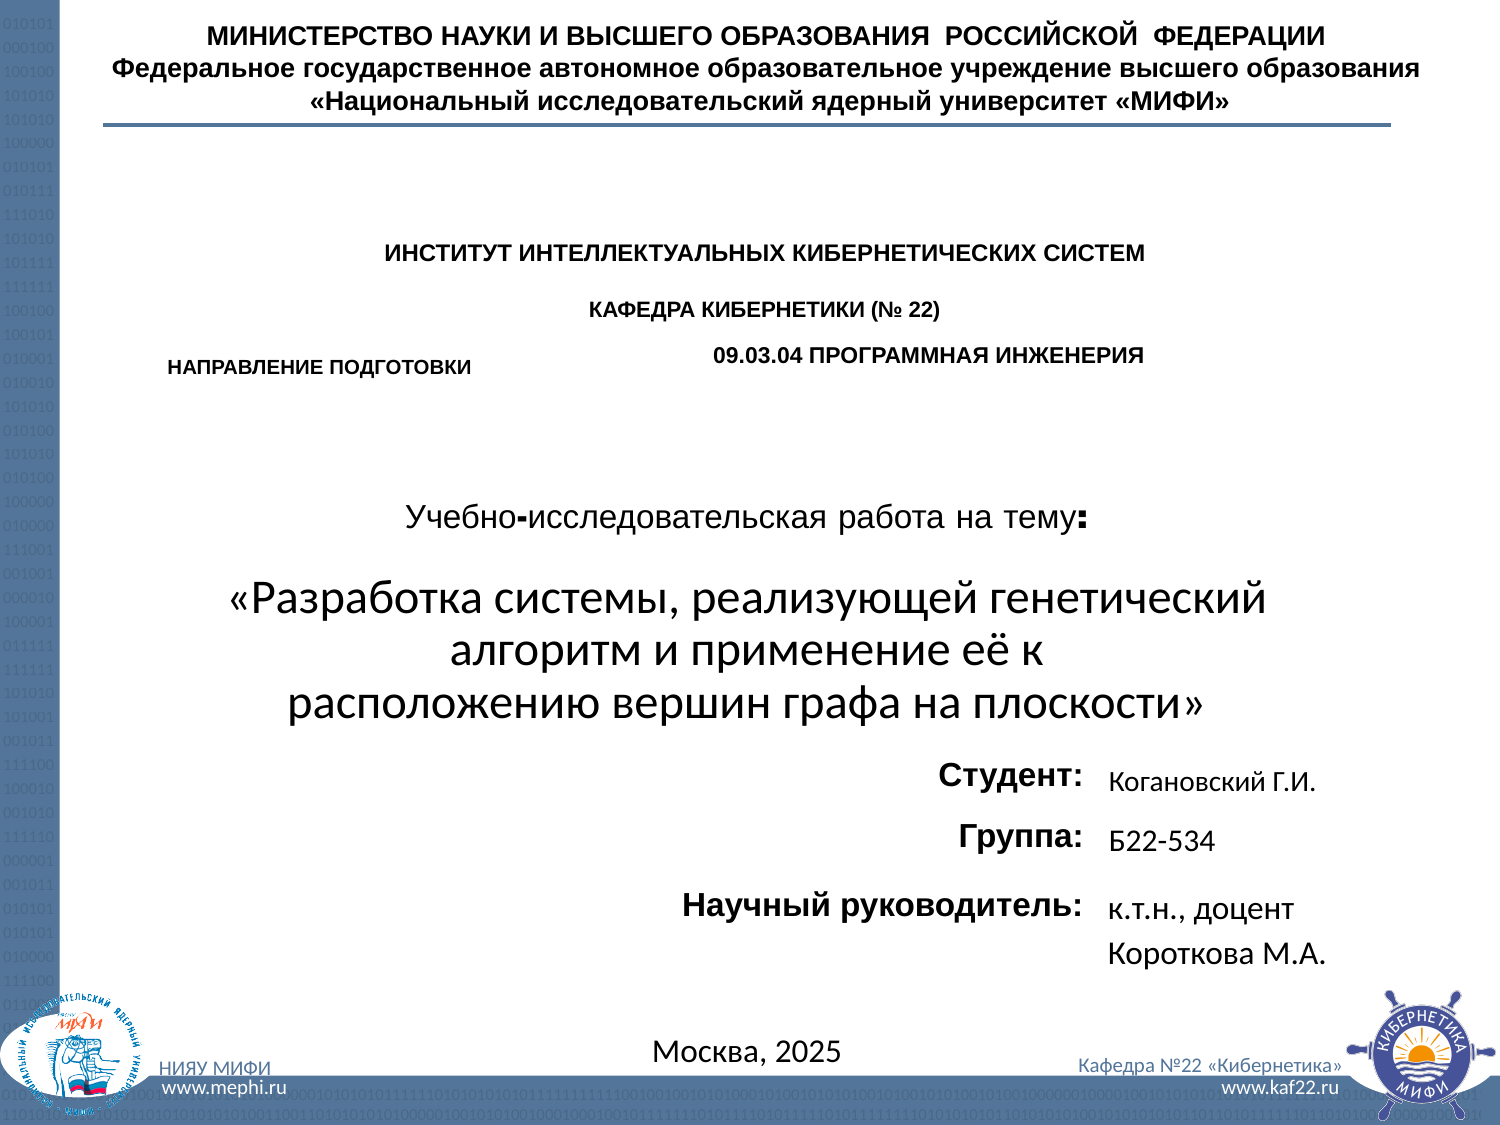

09.03.04 ПРОГРАММНАЯ ИНЖЕНЕРИЯ
# «Разработка системы, реализующей генетический алгоритм и применение её к расположению вершин графа на плоскости»
Когановский Г.И.
Б22-534
к.т.н., доцент
Короткова М.А.
Москва, 2025